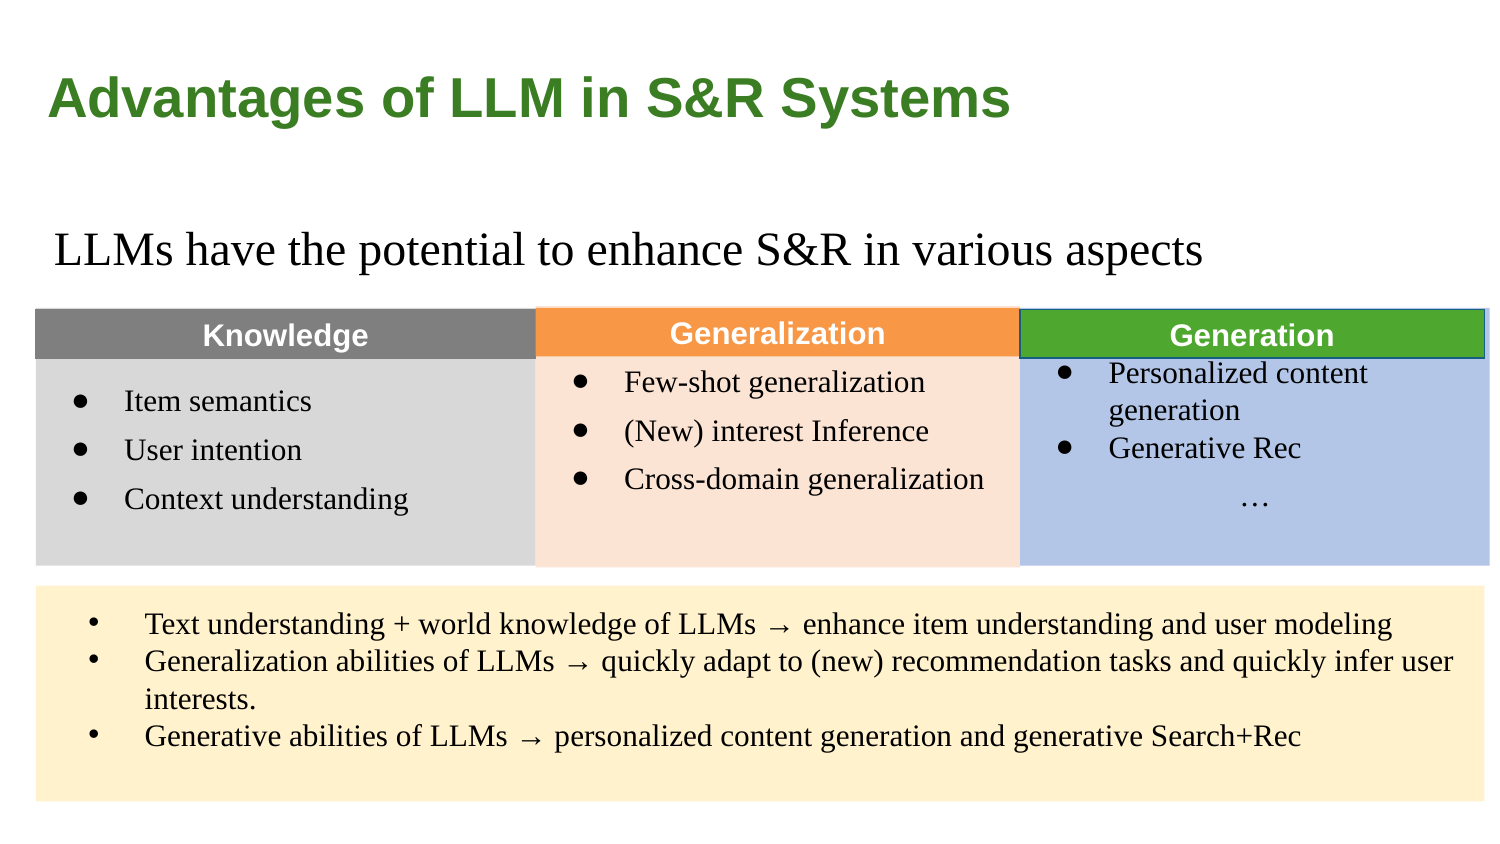

# Advantages of LLM in S&R Systems
   LLMs have the potential to enhance S&R in various aspects

Few-shot generalization
(New) interest Inference
Cross-domain generalization

Item semantics
User intention
Context understanding

Generalization

Personalized content generation
Generative Rec
…
Knowledge
Generation

Text understanding + world knowledge of LLMs → enhance item understanding and user modeling
Generalization abilities of LLMs → quickly adapt to (new) recommendation tasks and quickly infer user interests.
Generative abilities of LLMs → personalized content generation and generative Search+Rec